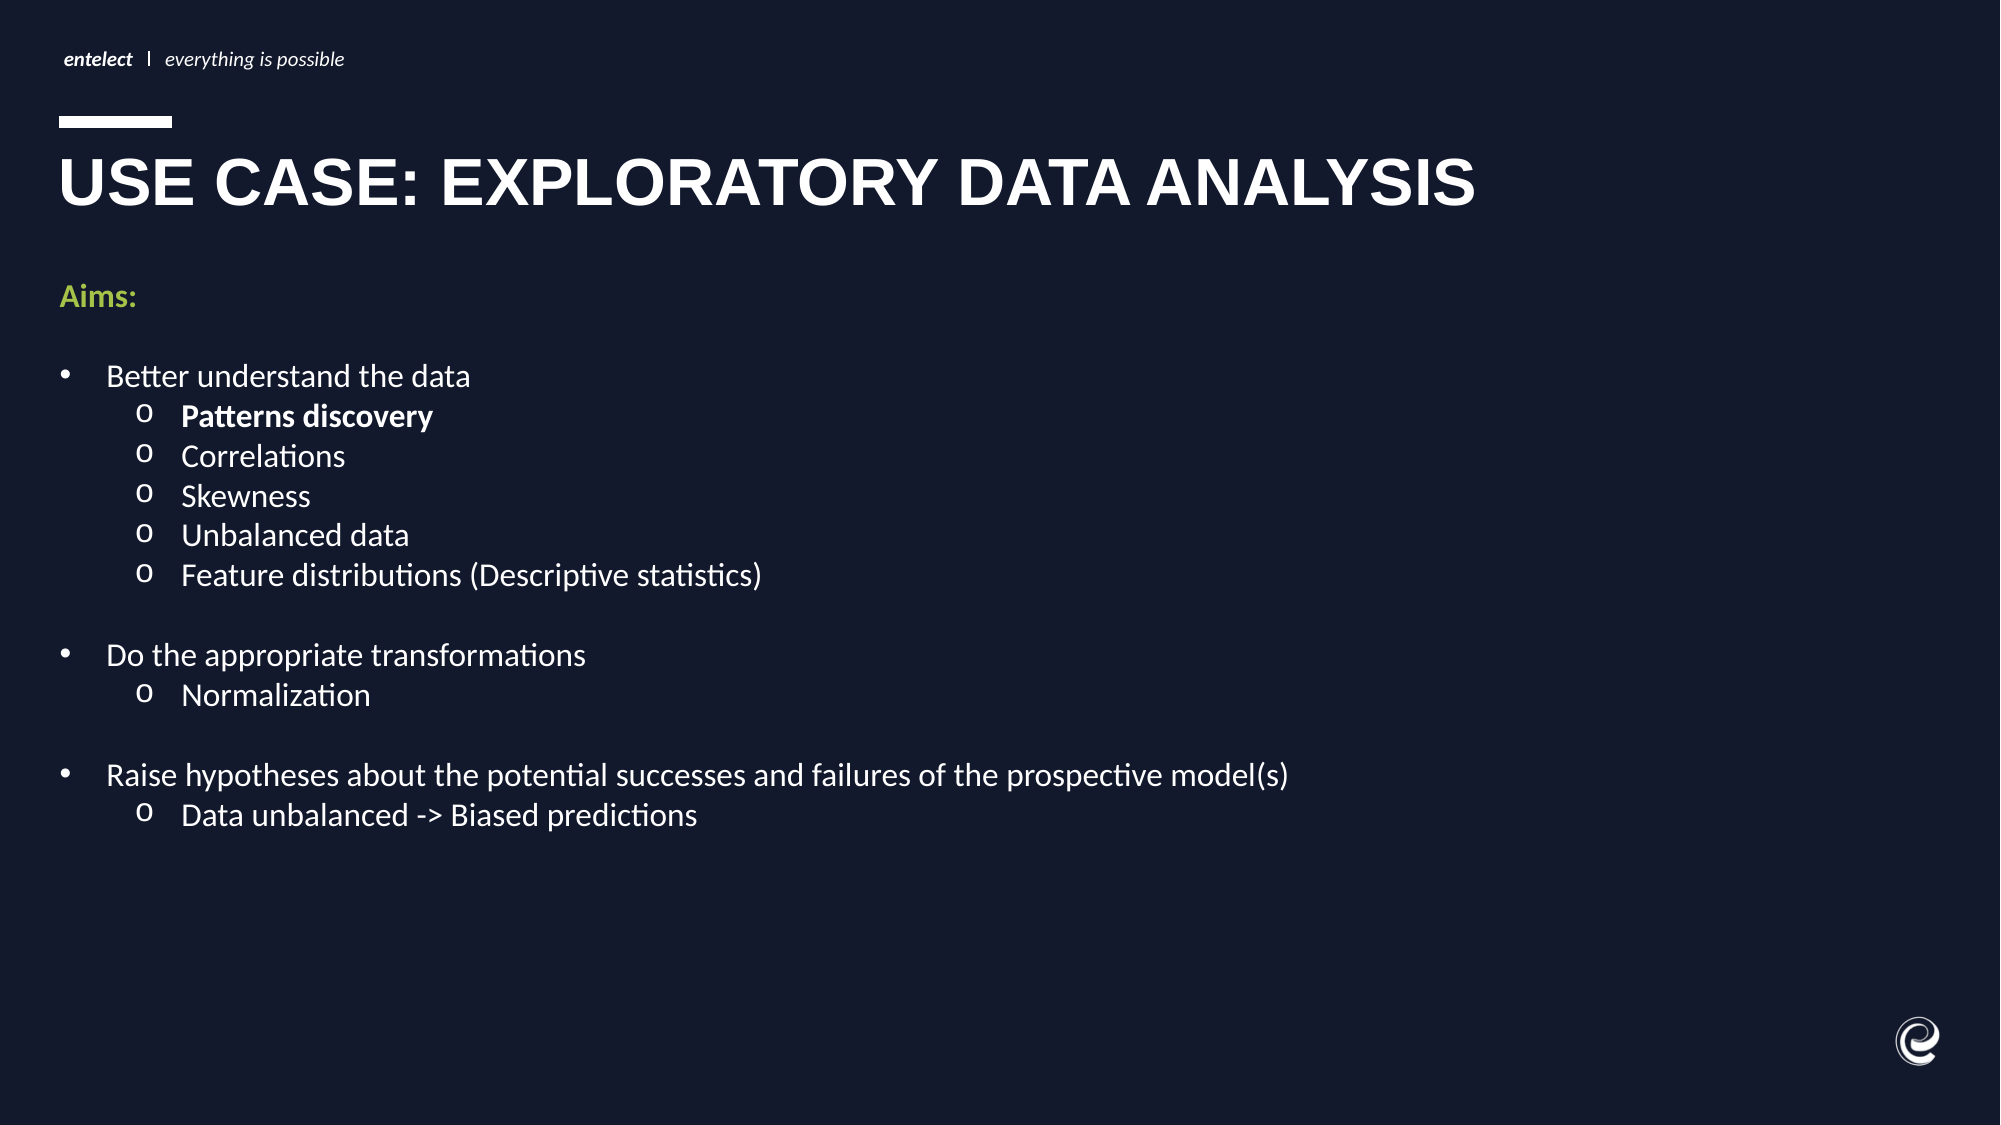

USE CASE: EXPLORATORY DATA ANALYSIS
Aims:

Better understand the data
Patterns discovery
Correlations
Skewness
Unbalanced data
Feature distributions (Descriptive statistics)

Do the appropriate transformations
Normalization

Raise hypotheses about the potential successes and failures of the prospective model(s)
Data unbalanced -> Biased predictions